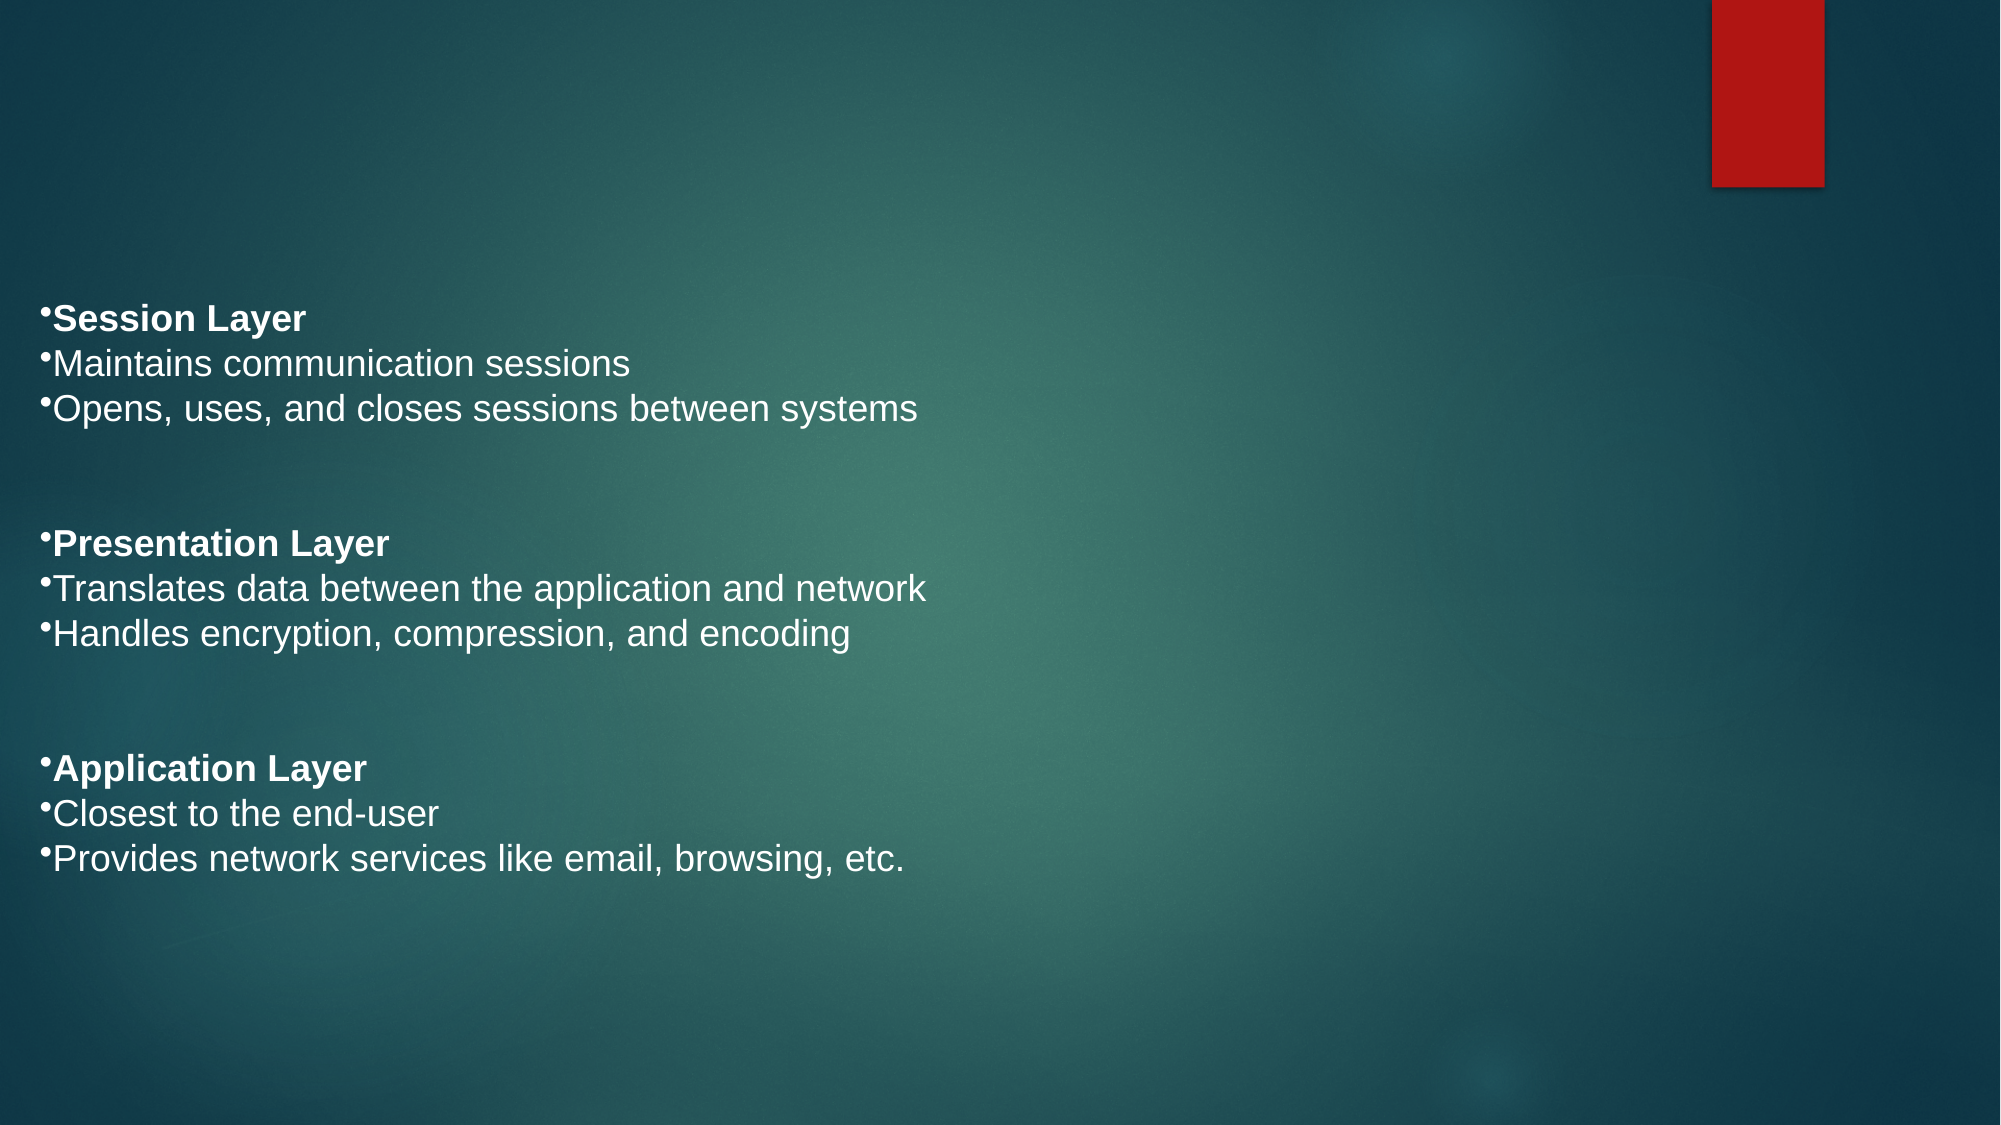

# Session Layer
Maintains communication sessions
Opens, uses, and closes sessions between systems
Presentation Layer
Translates data between the application and network
Handles encryption, compression, and encoding
Application Layer
Closest to the end-user
Provides network services like email, browsing, etc.